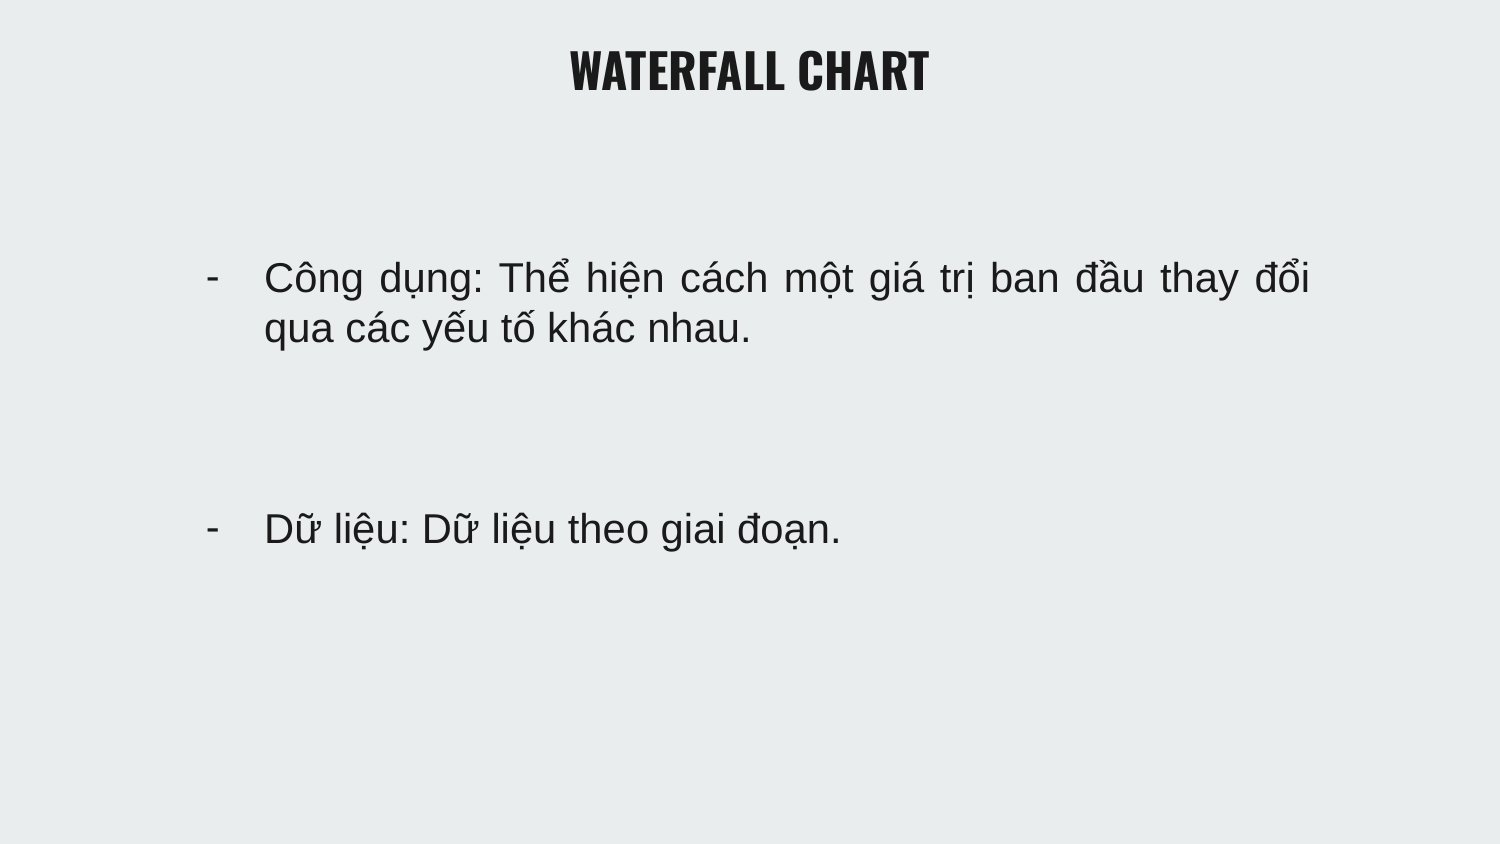

WATERFALL CHART
Công dụng: Thể hiện cách một giá trị ban đầu thay đổi qua các yếu tố khác nhau.
Dữ liệu: Dữ liệu theo giai đoạn.